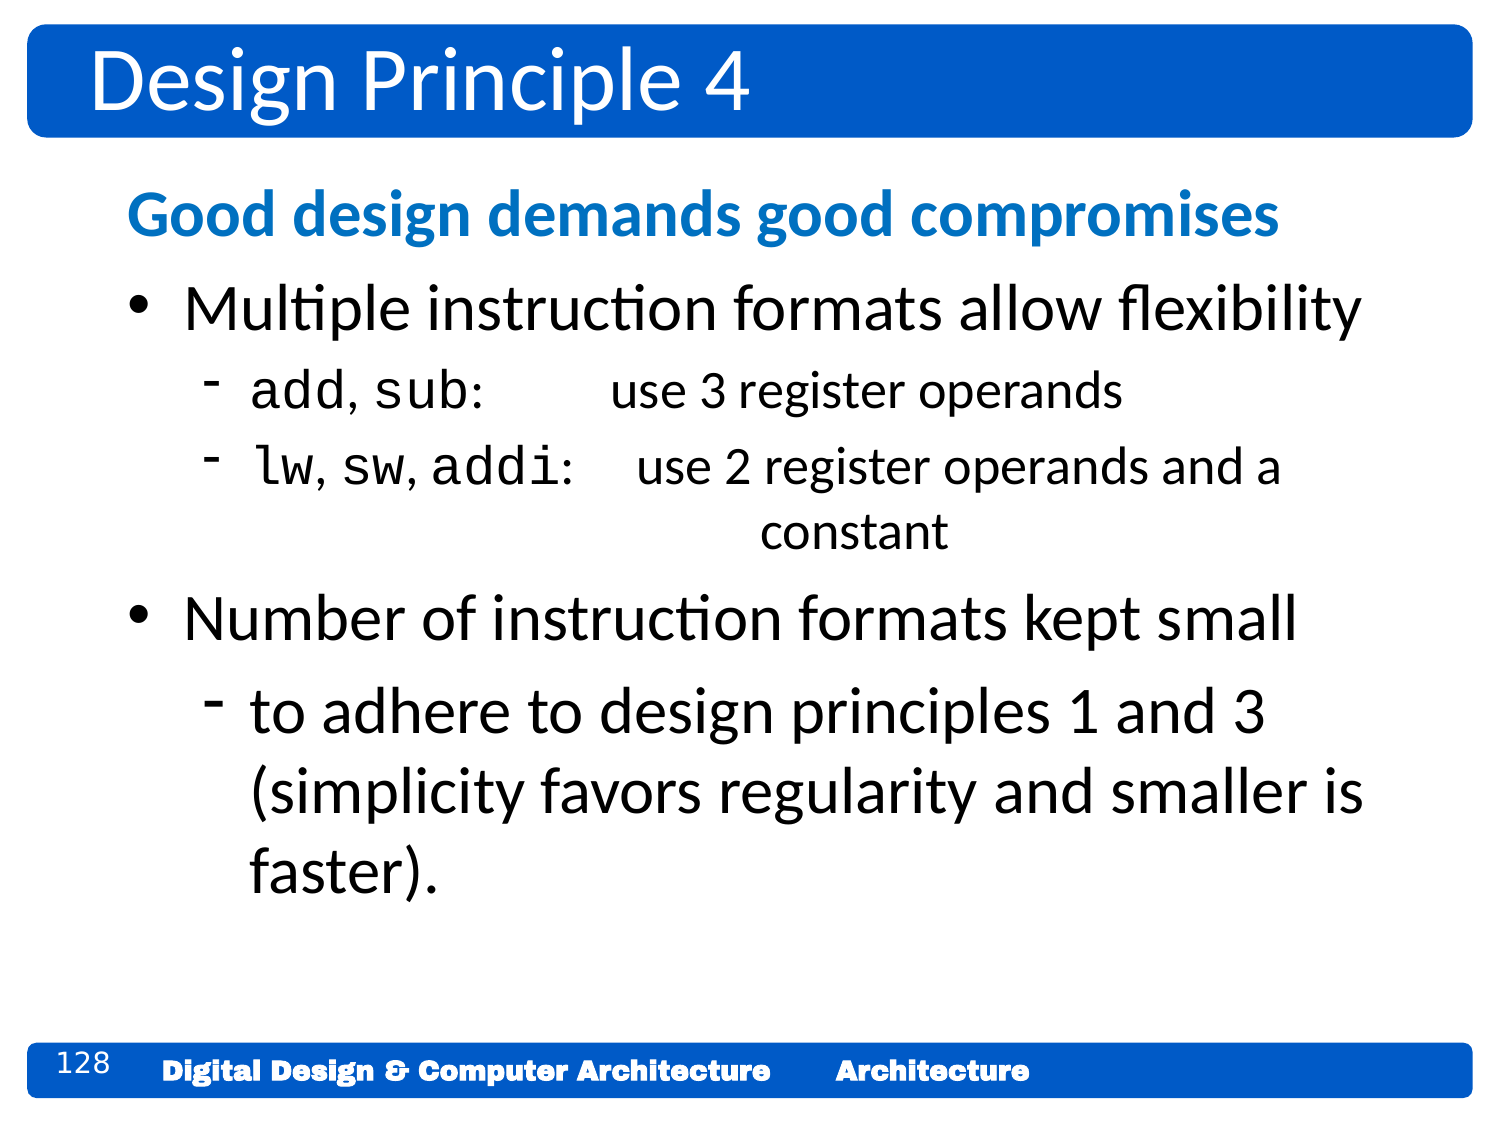

Design Principle 4
Good design demands good compromises
Multiple instruction formats allow flexibility
add, sub:  	     use 3 register operands
lw, sw, addi:     use 2 register operands and a 				     constant
Number of instruction formats kept small
to adhere to design principles 1 and 3 (simplicity favors regularity and smaller is faster).

128